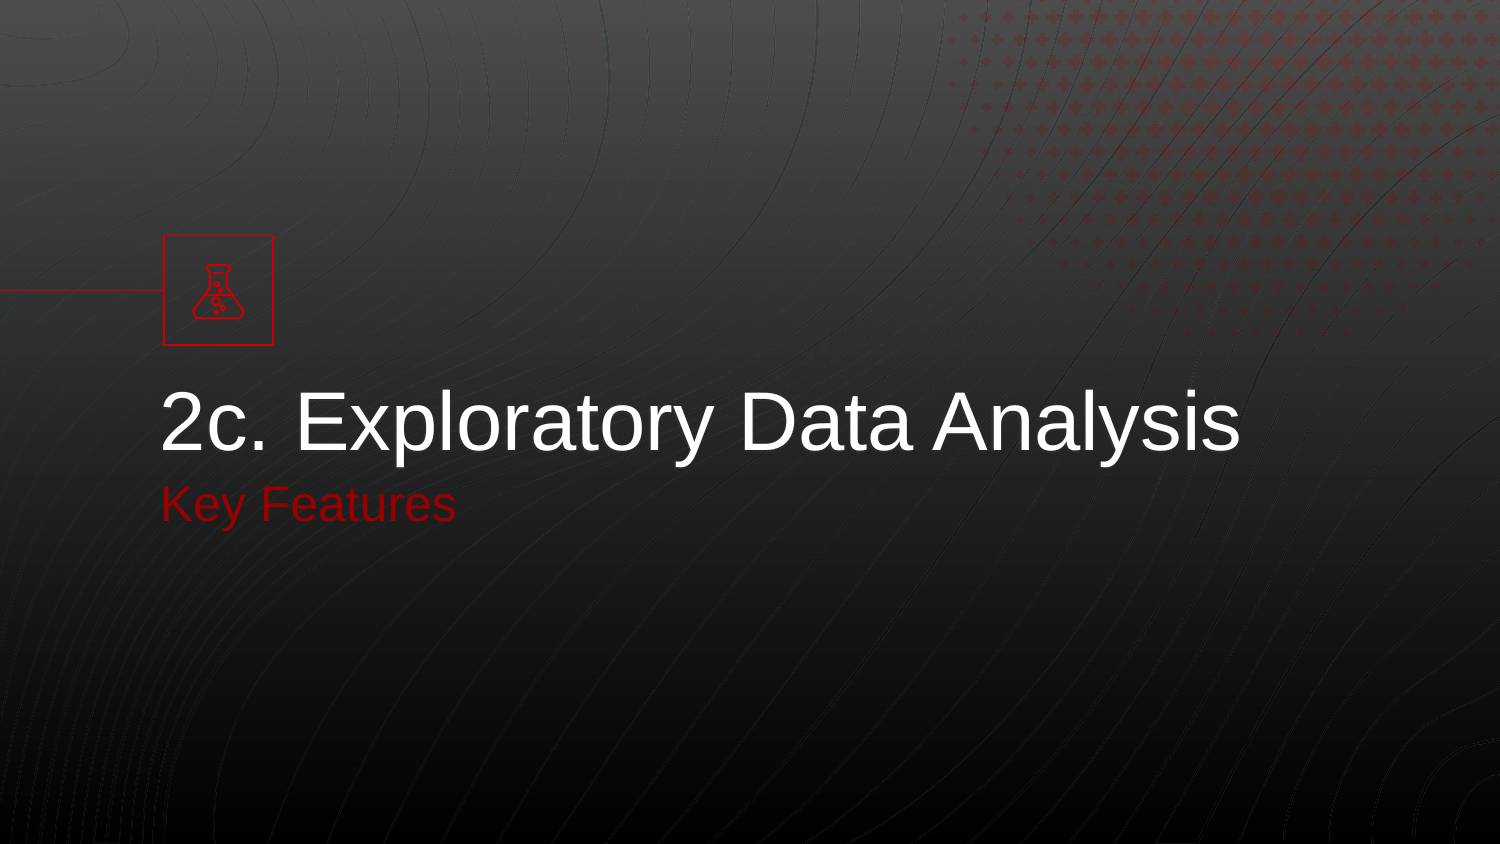

# 2c. Exploratory Data Analysis
Key Features